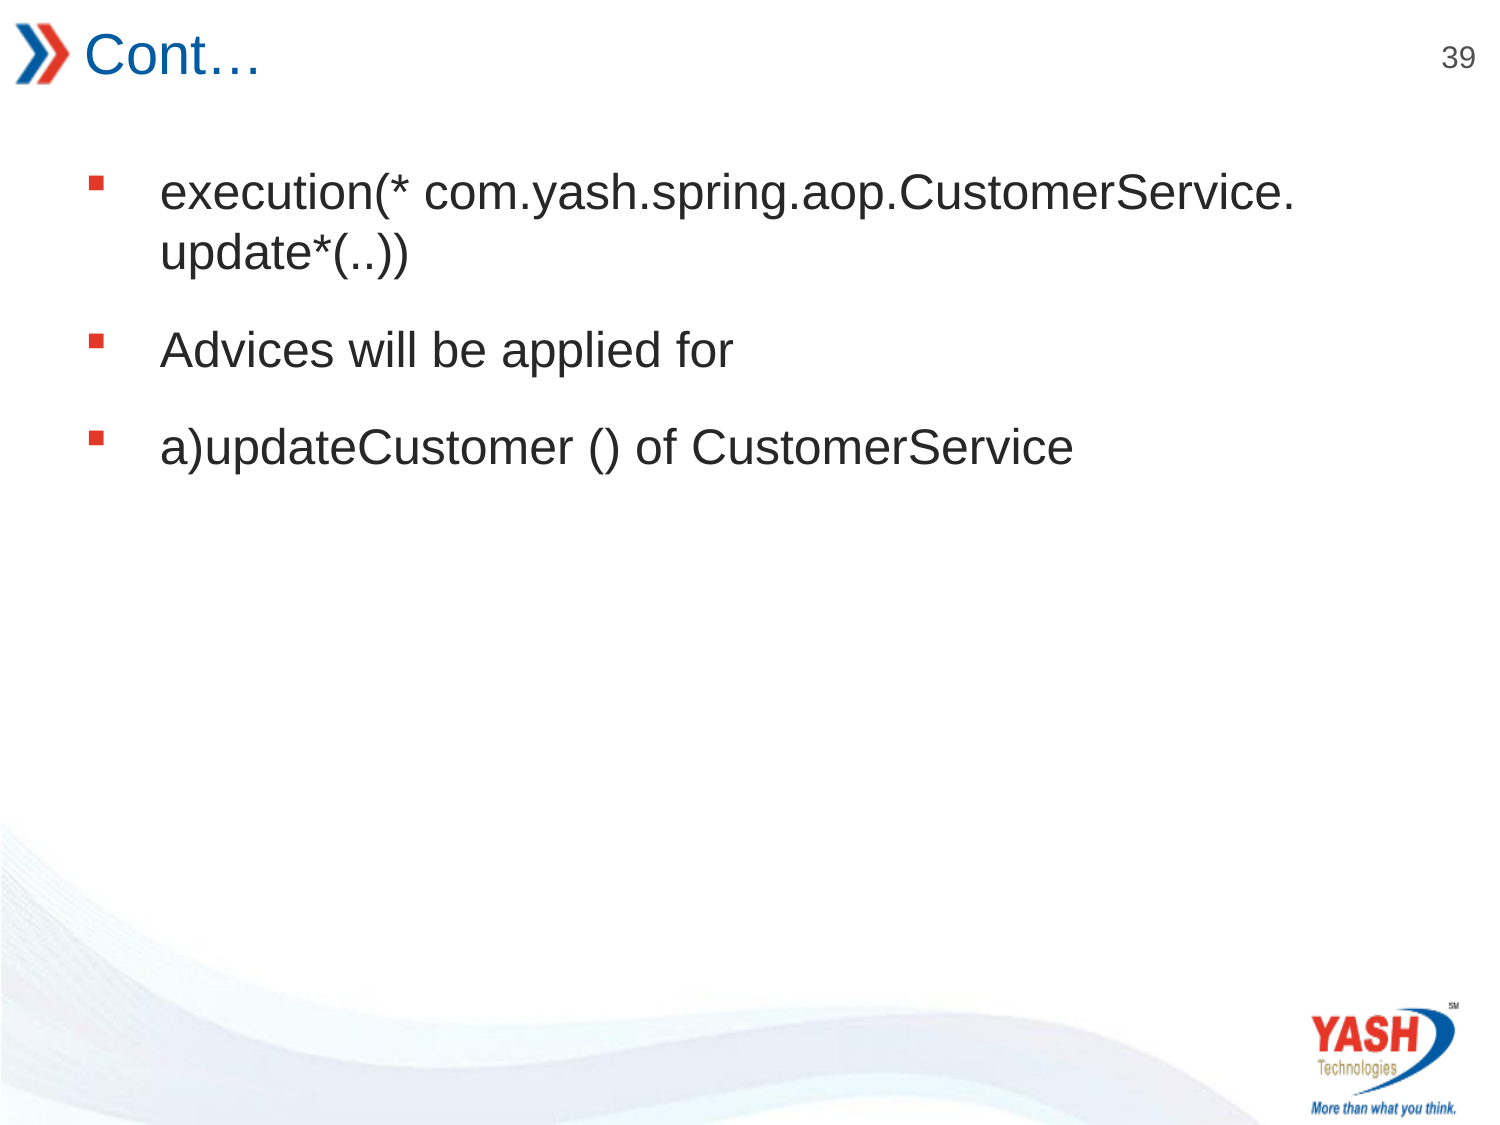

# Cont…
execution(* com.yash.spring.aop.CustomerService. update*(..))
Advices will be applied for
a)updateCustomer () of CustomerService